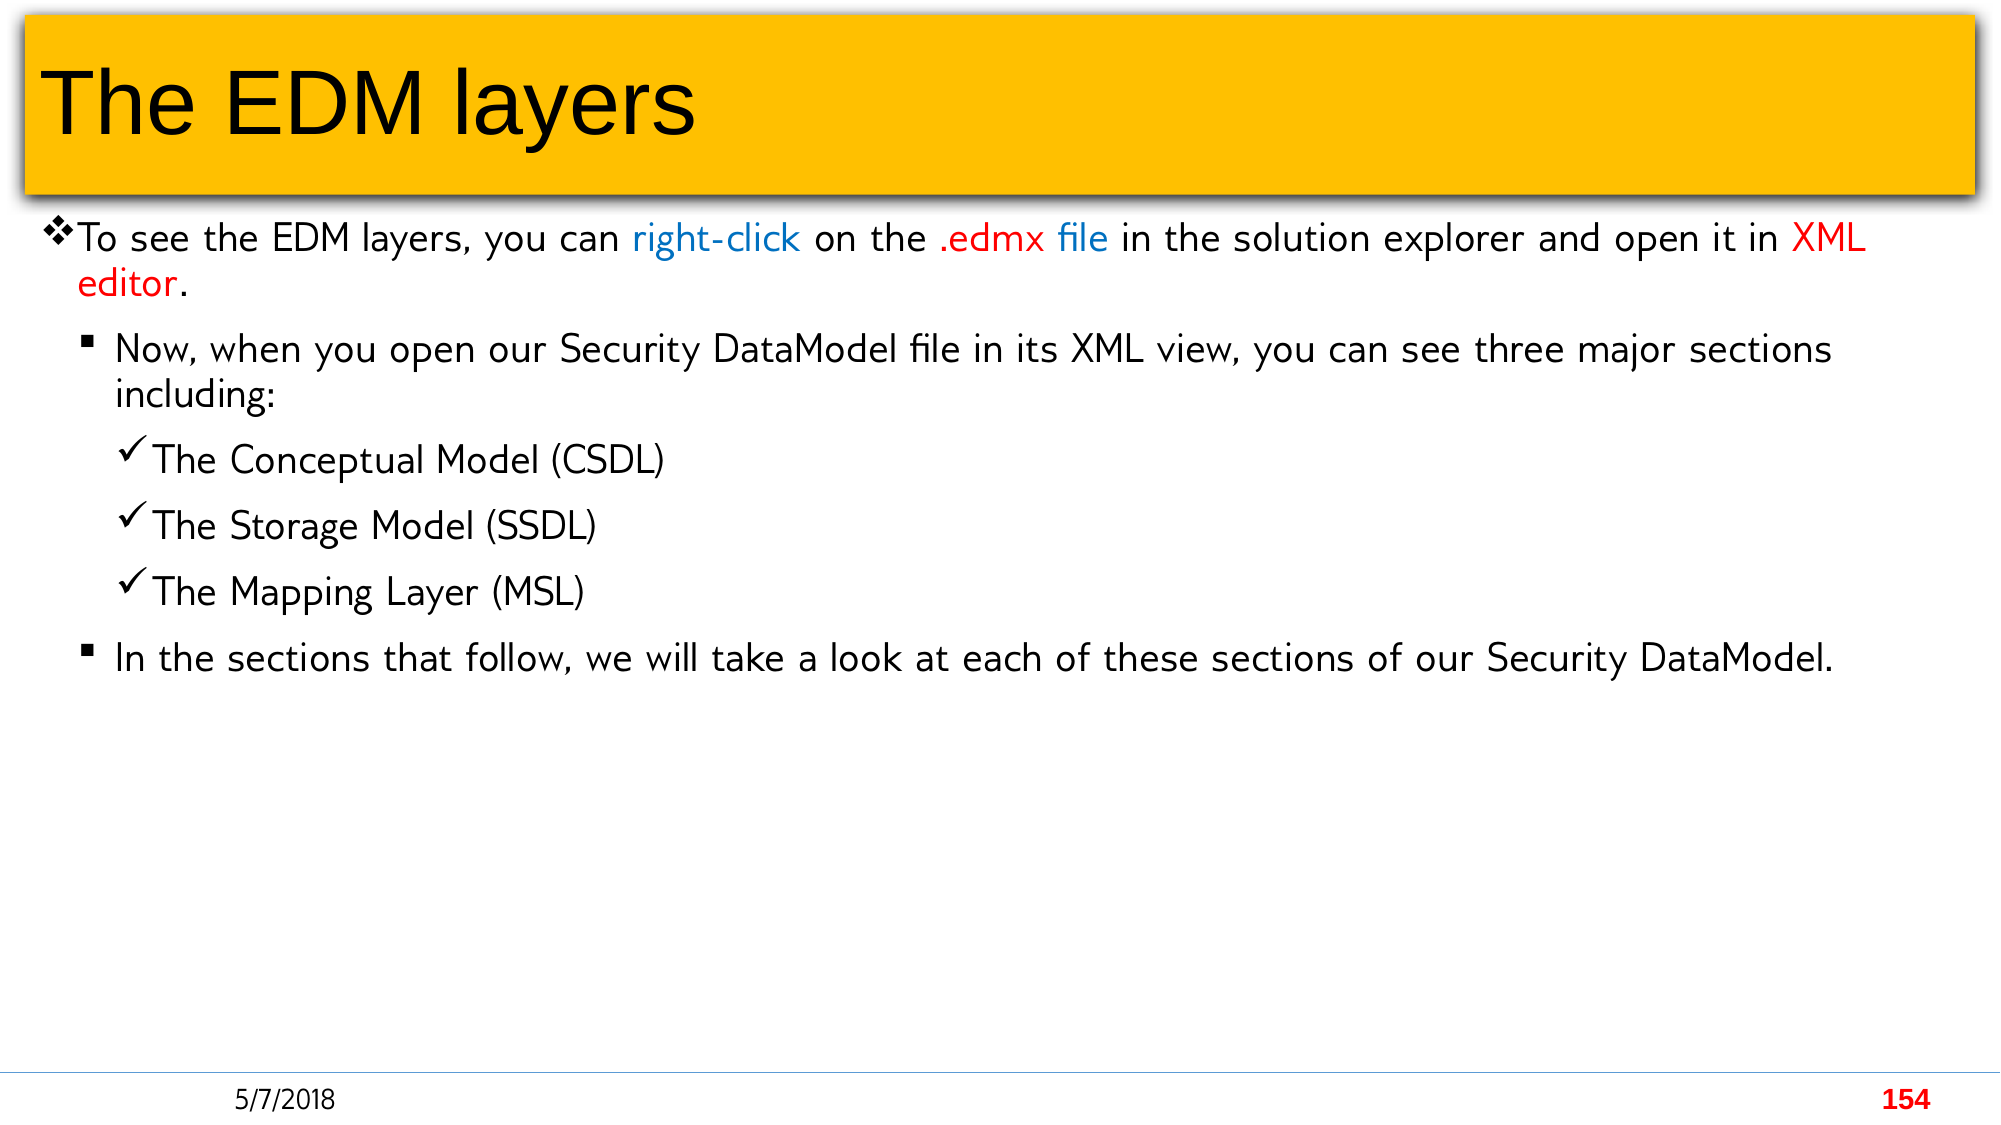

# The EDM layers
To see the EDM layers, you can right-click on the .edmx file in the solution explorer and open it in XML editor.
Now, when you open our Security DataModel file in its XML view, you can see three major sections including:
The Conceptual Model (CSDL)
The Storage Model (SSDL)
The Mapping Layer (MSL)
In the sections that follow, we will take a look at each of these sections of our Security DataModel.
5/7/2018
154